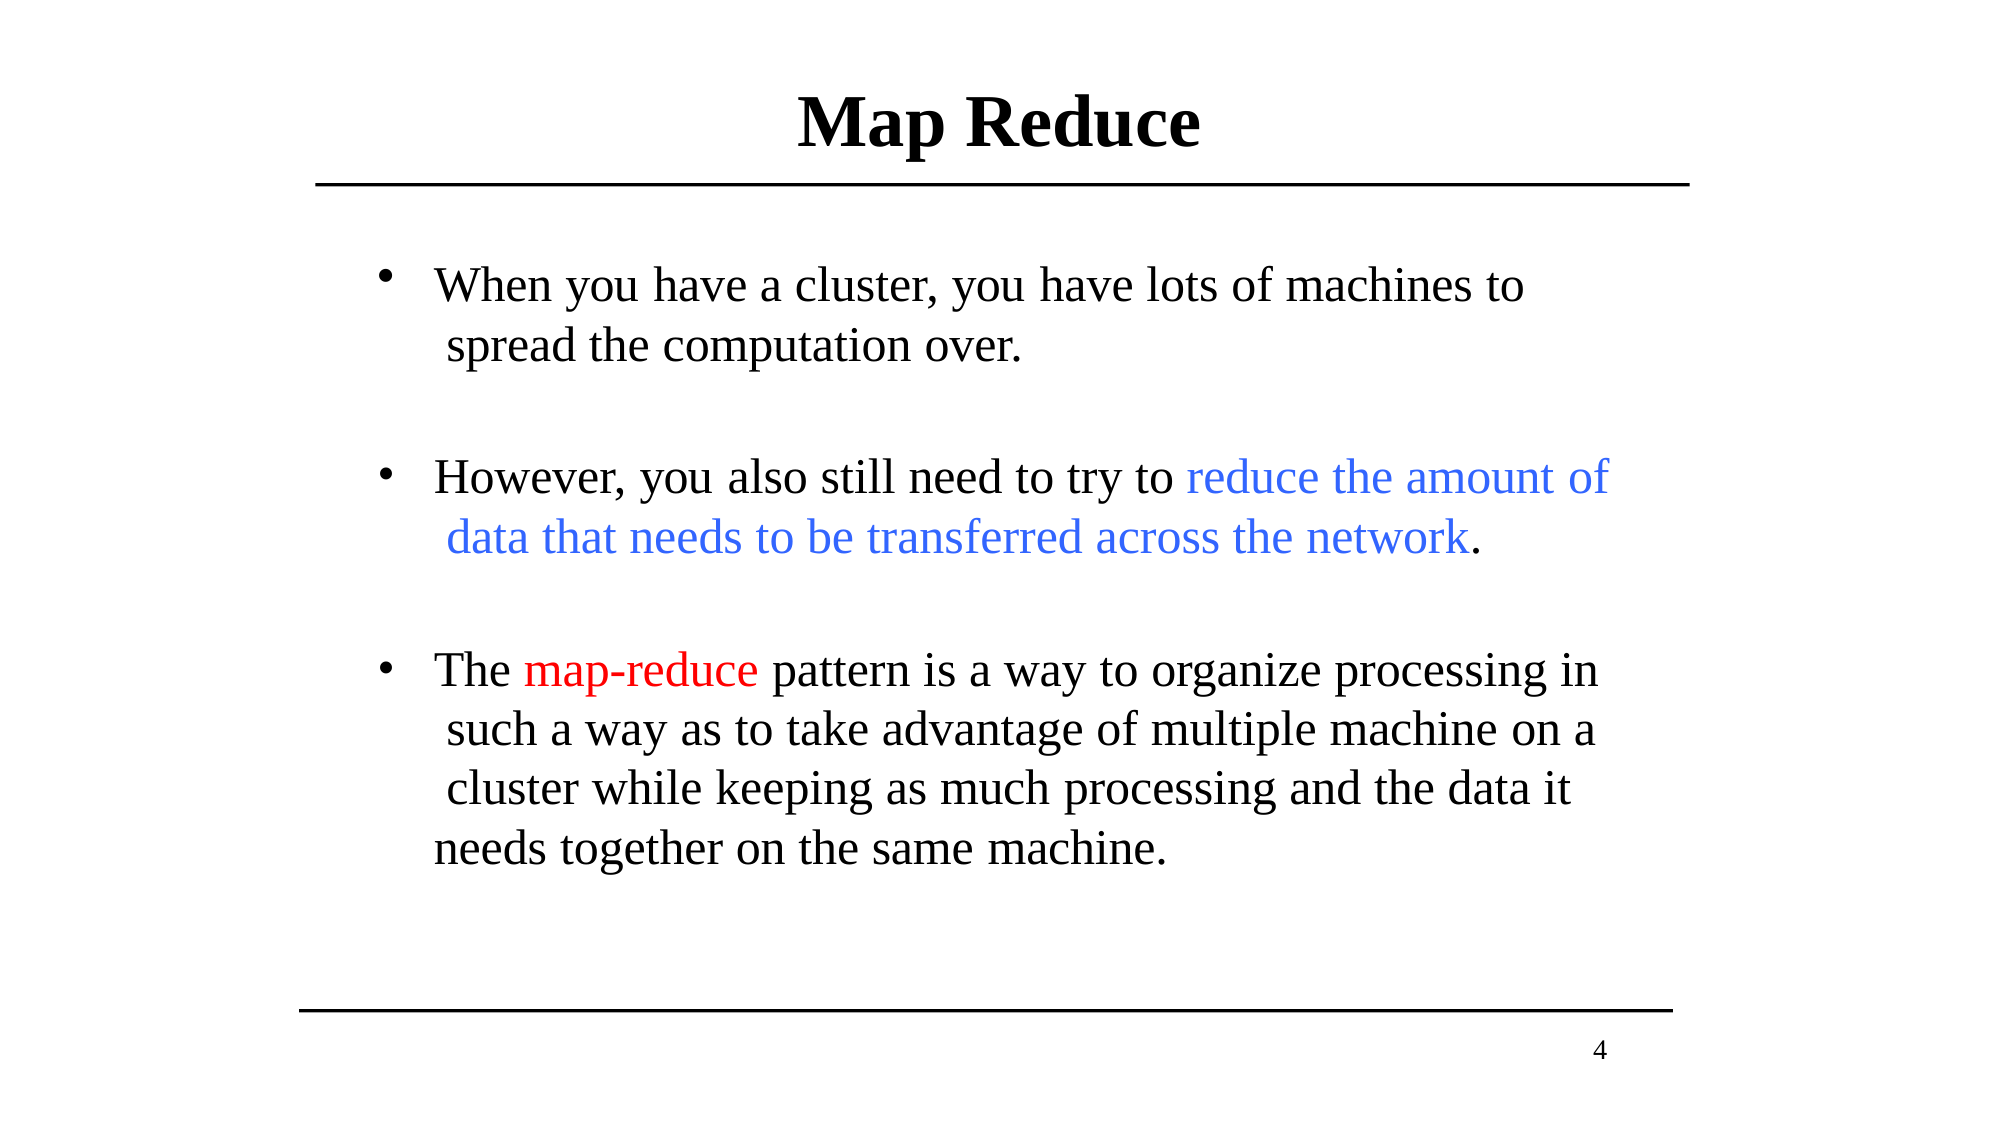

# Map Reduce

When you have a cluster, you have lots of machines to  spread the computation over.

However, you also still need to try to reduce the amount of  data that needs to be transferred across the network.

The map-reduce pattern is a way to organize processing in  such a way as to take advantage of multiple machine on a  cluster while keeping as much processing and the data it  needs together on the same machine.

4